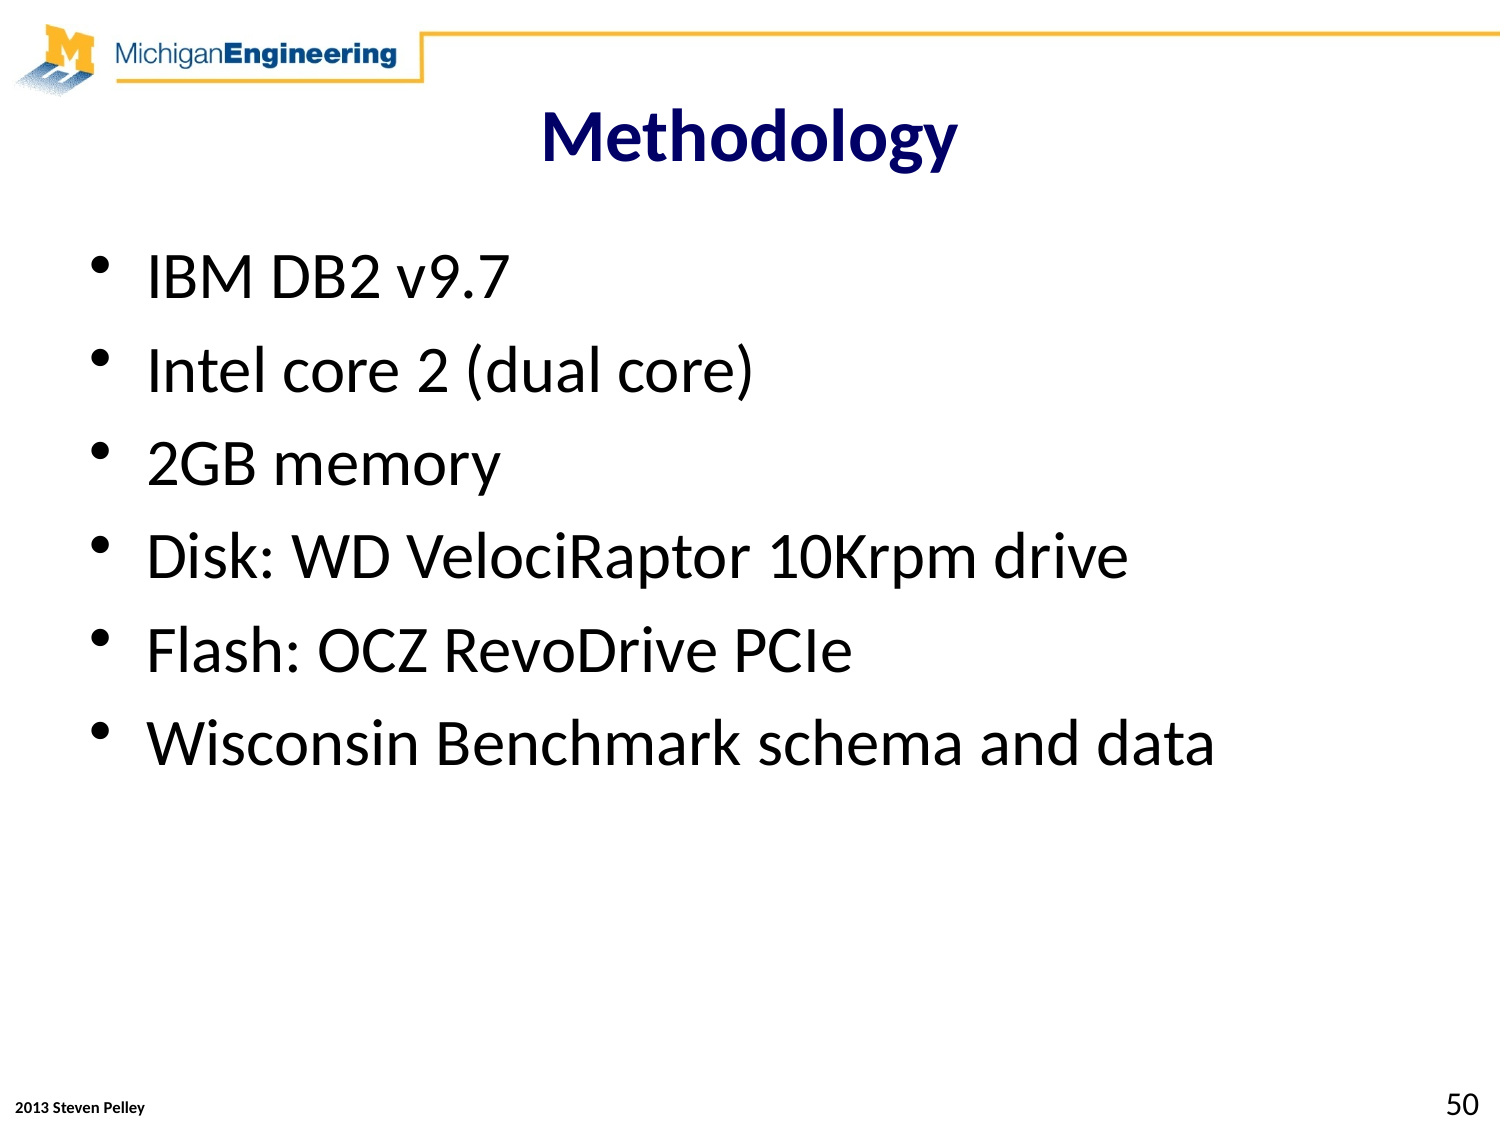

# Methodology
IBM DB2 v9.7
Intel core 2 (dual core)
2GB memory
Disk: WD VelociRaptor 10Krpm drive
Flash: OCZ RevoDrive PCIe
Wisconsin Benchmark schema and data
50